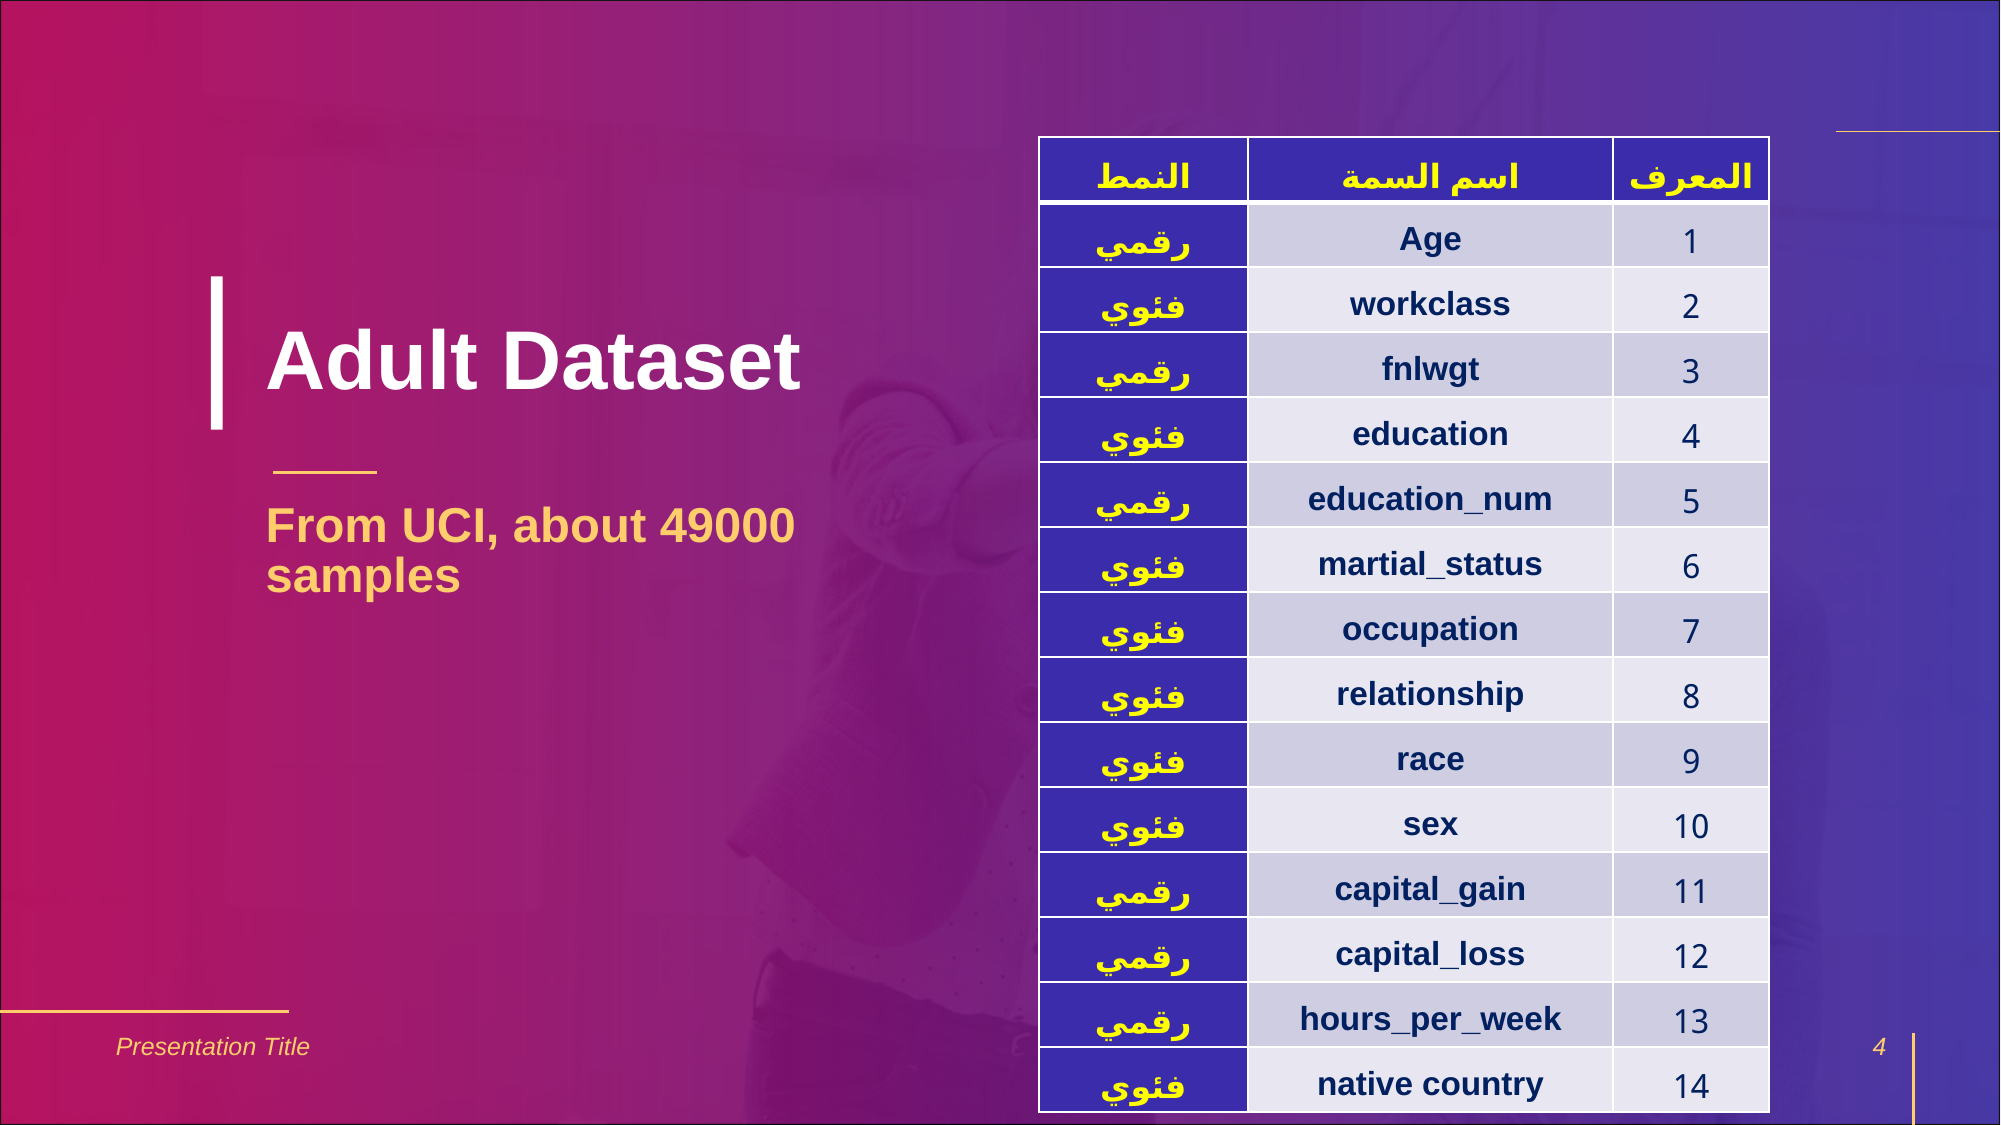

| النمط | اسم السمة | المعرف |
| --- | --- | --- |
| رقمي | Age | 1 |
| فئوي | workclass | 2 |
| رقمي | fnlwgt | 3 |
| فئوي | education | 4 |
| رقمي | education\_num | 5 |
| فئوي | martial\_status | 6 |
| فئوي | occupation | 7 |
| فئوي | relationship | 8 |
| فئوي | race | 9 |
| فئوي | sex | 10 |
| رقمي | capital\_gain | 11 |
| رقمي | capital\_loss | 12 |
| رقمي | hours\_per\_week | 13 |
| فئوي | native country | 14 |
# Adult Dataset
From UCI, about 49000 samples
Presentation Title
4